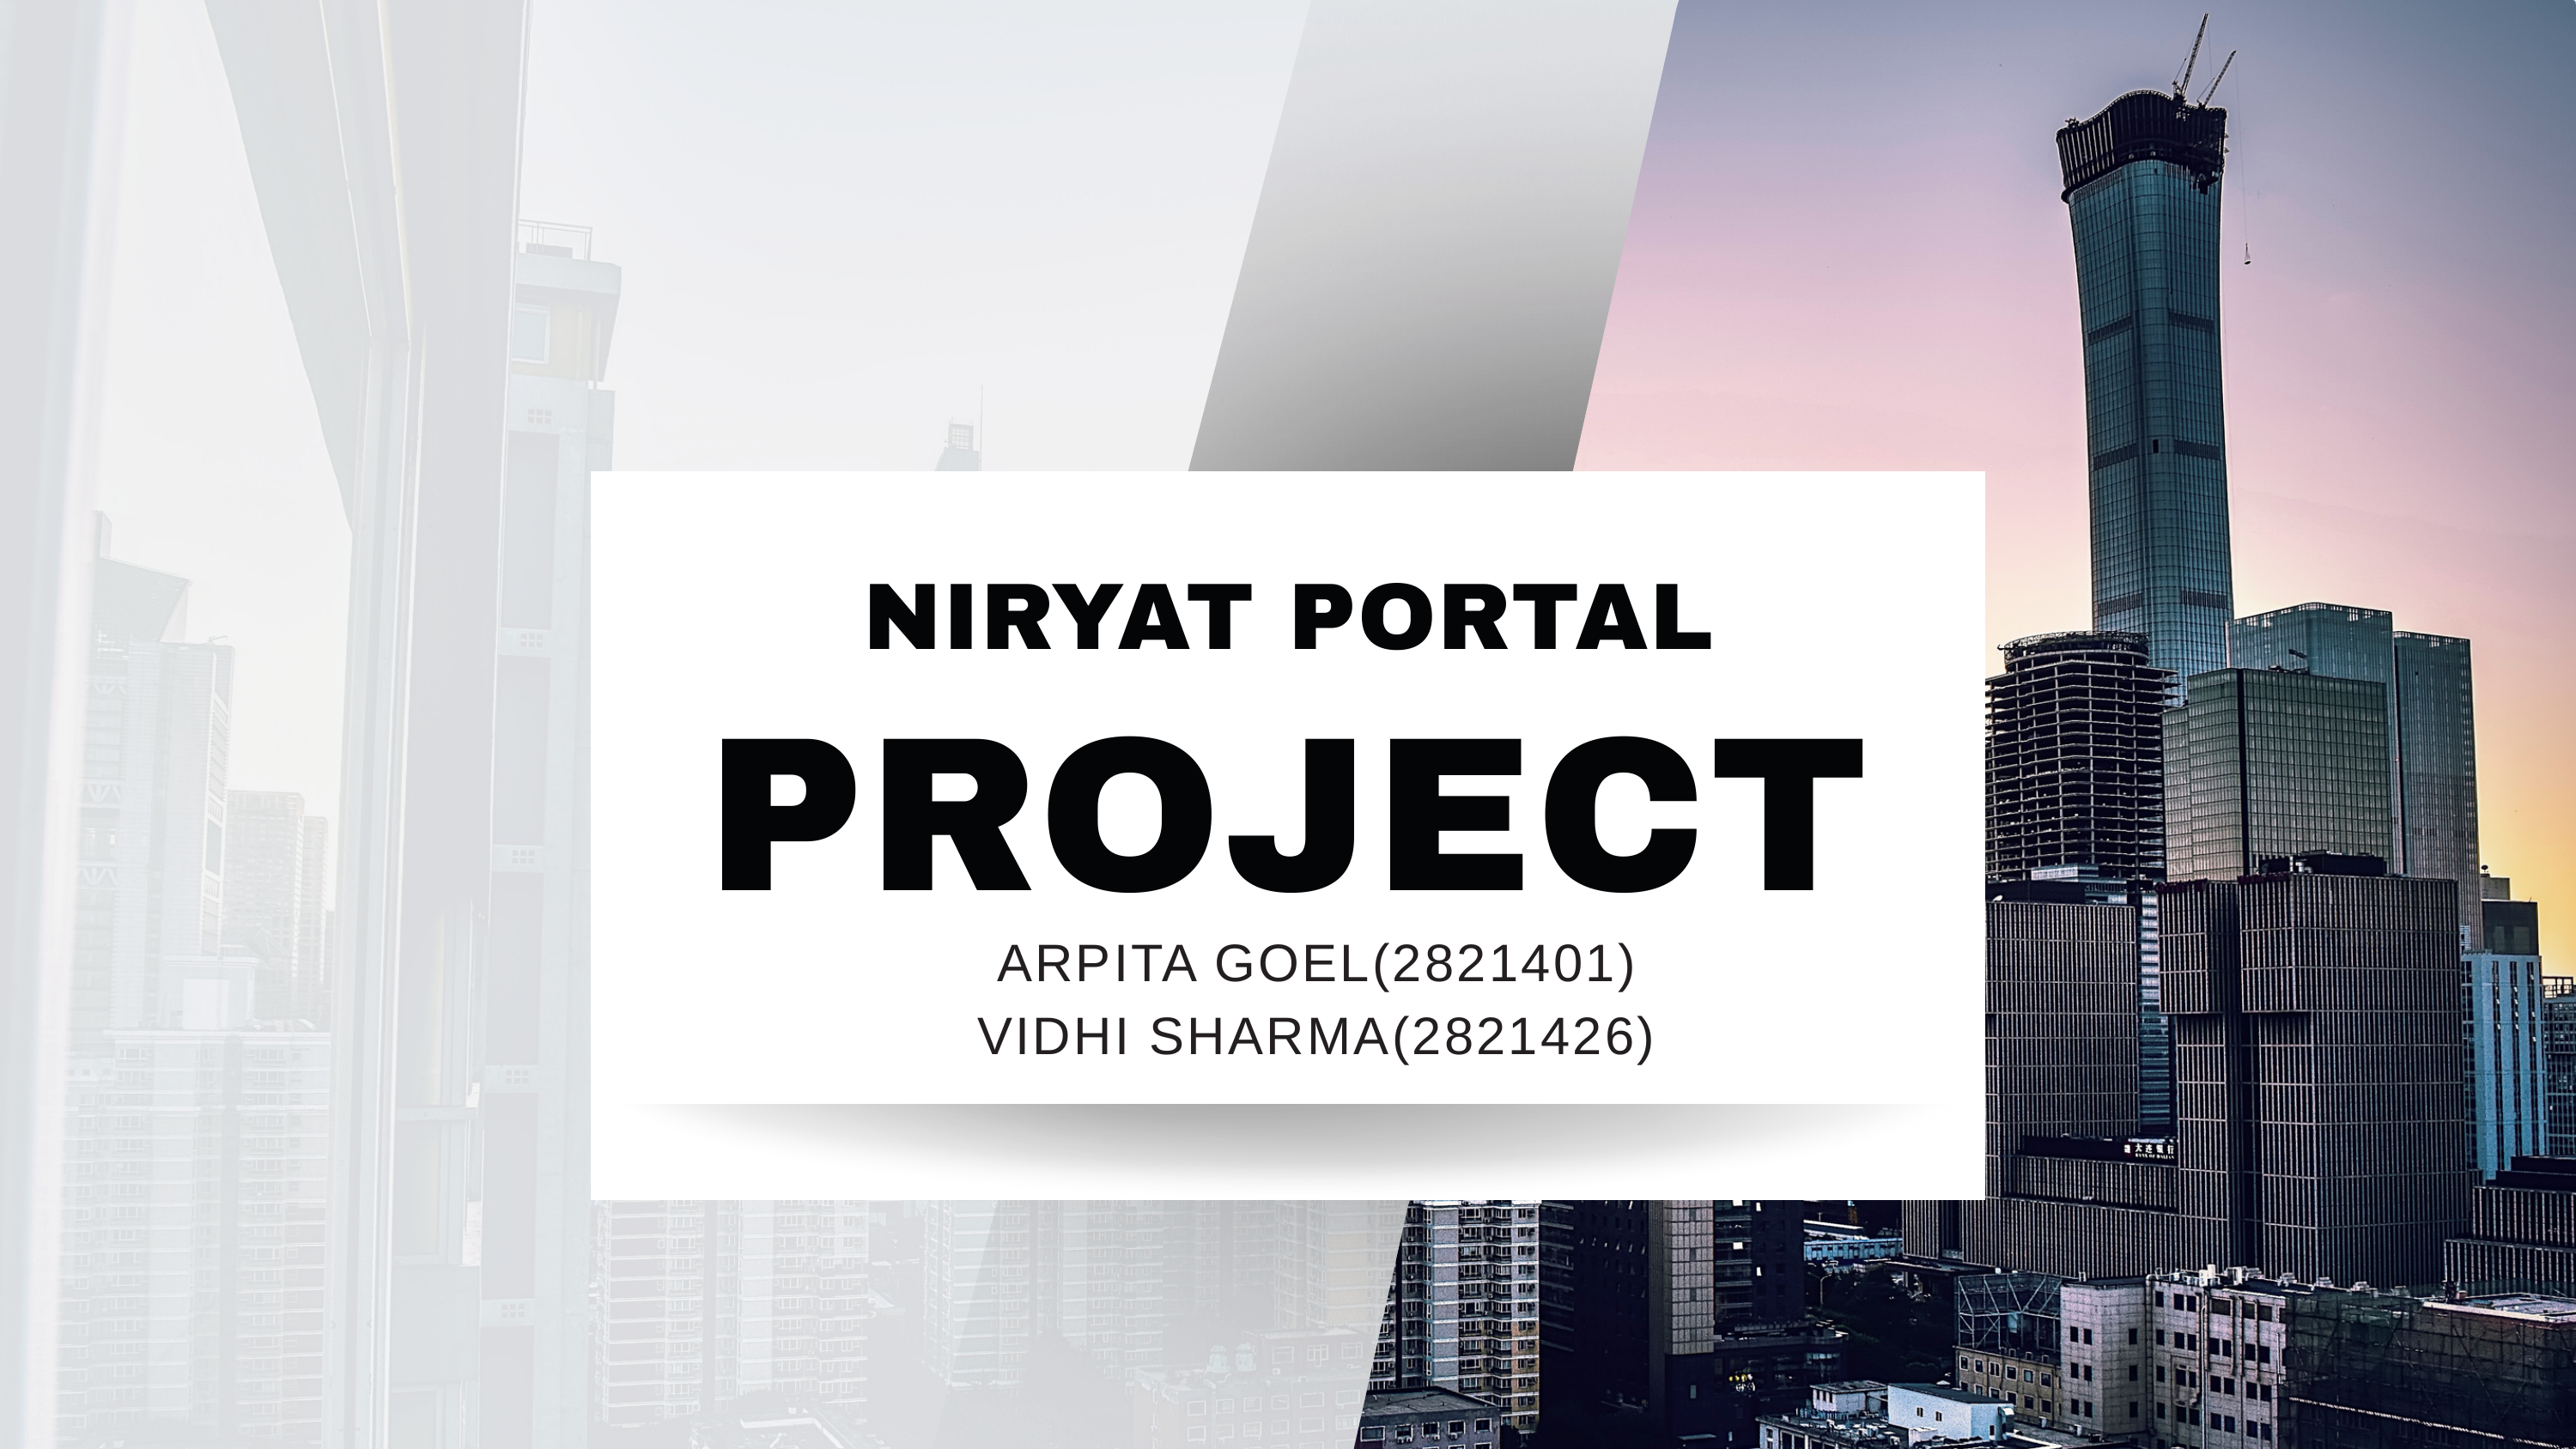

NIRYAT PORTAL
PROJECT
ARPITA GOEL(2821401)
VIDHI SHARMA(2821426)